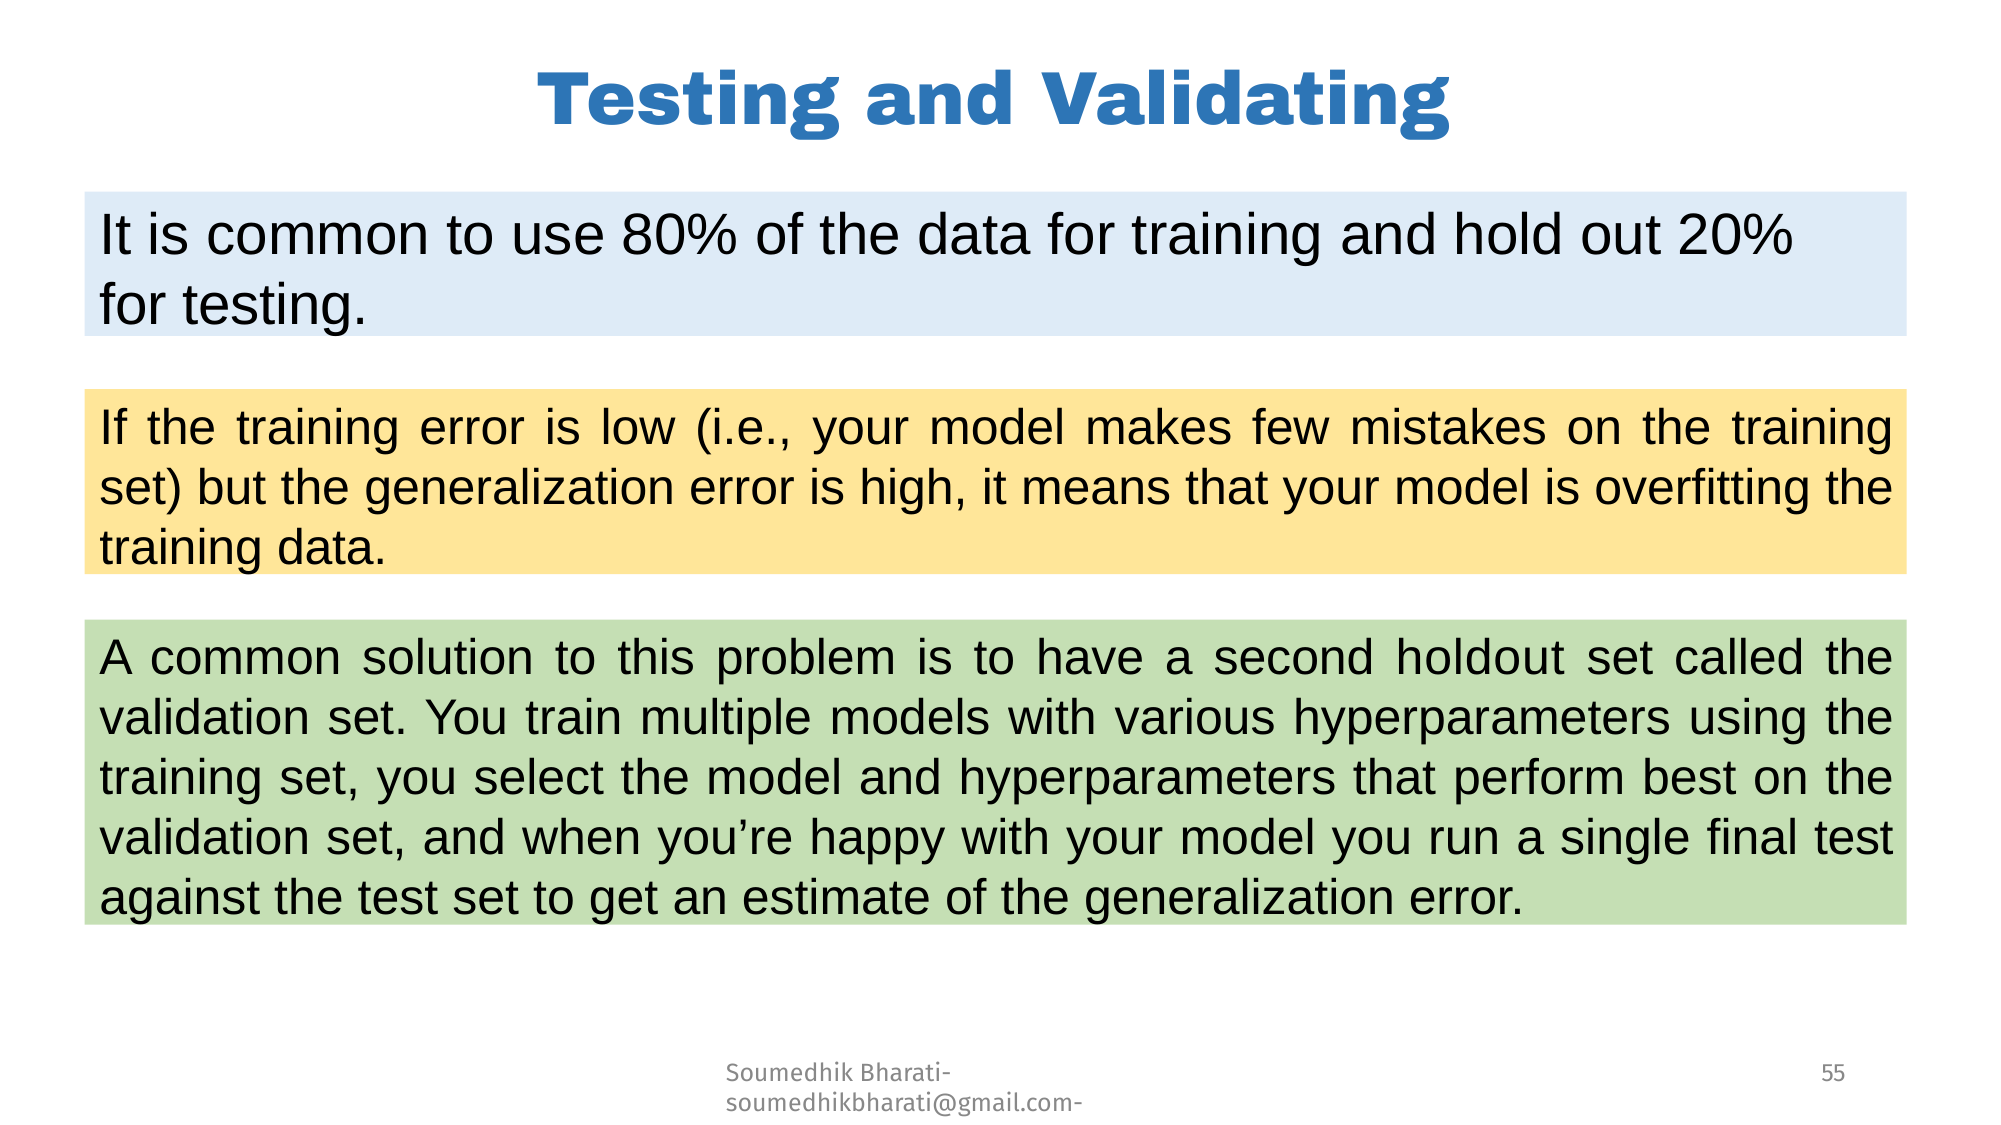

# Testing and Validating
It is common to use 80% of the data for training and hold out 20% for testing.
If the training error is low (i.e., your model makes few mistakes on the training set) but the generalization error is high, it means that your model is overfitting the training data.
A common solution to this problem is to have a second holdout set called the validation set. You train multiple models with various hyperparameters using the training set, you select the model and hyperparameters that perform best on the validation set, and when you’re happy with your model you run a single final test against the test set to get an estimate of the generalization error.
Soumedhik Bharati- soumedhikbharati@gmail.com-
55